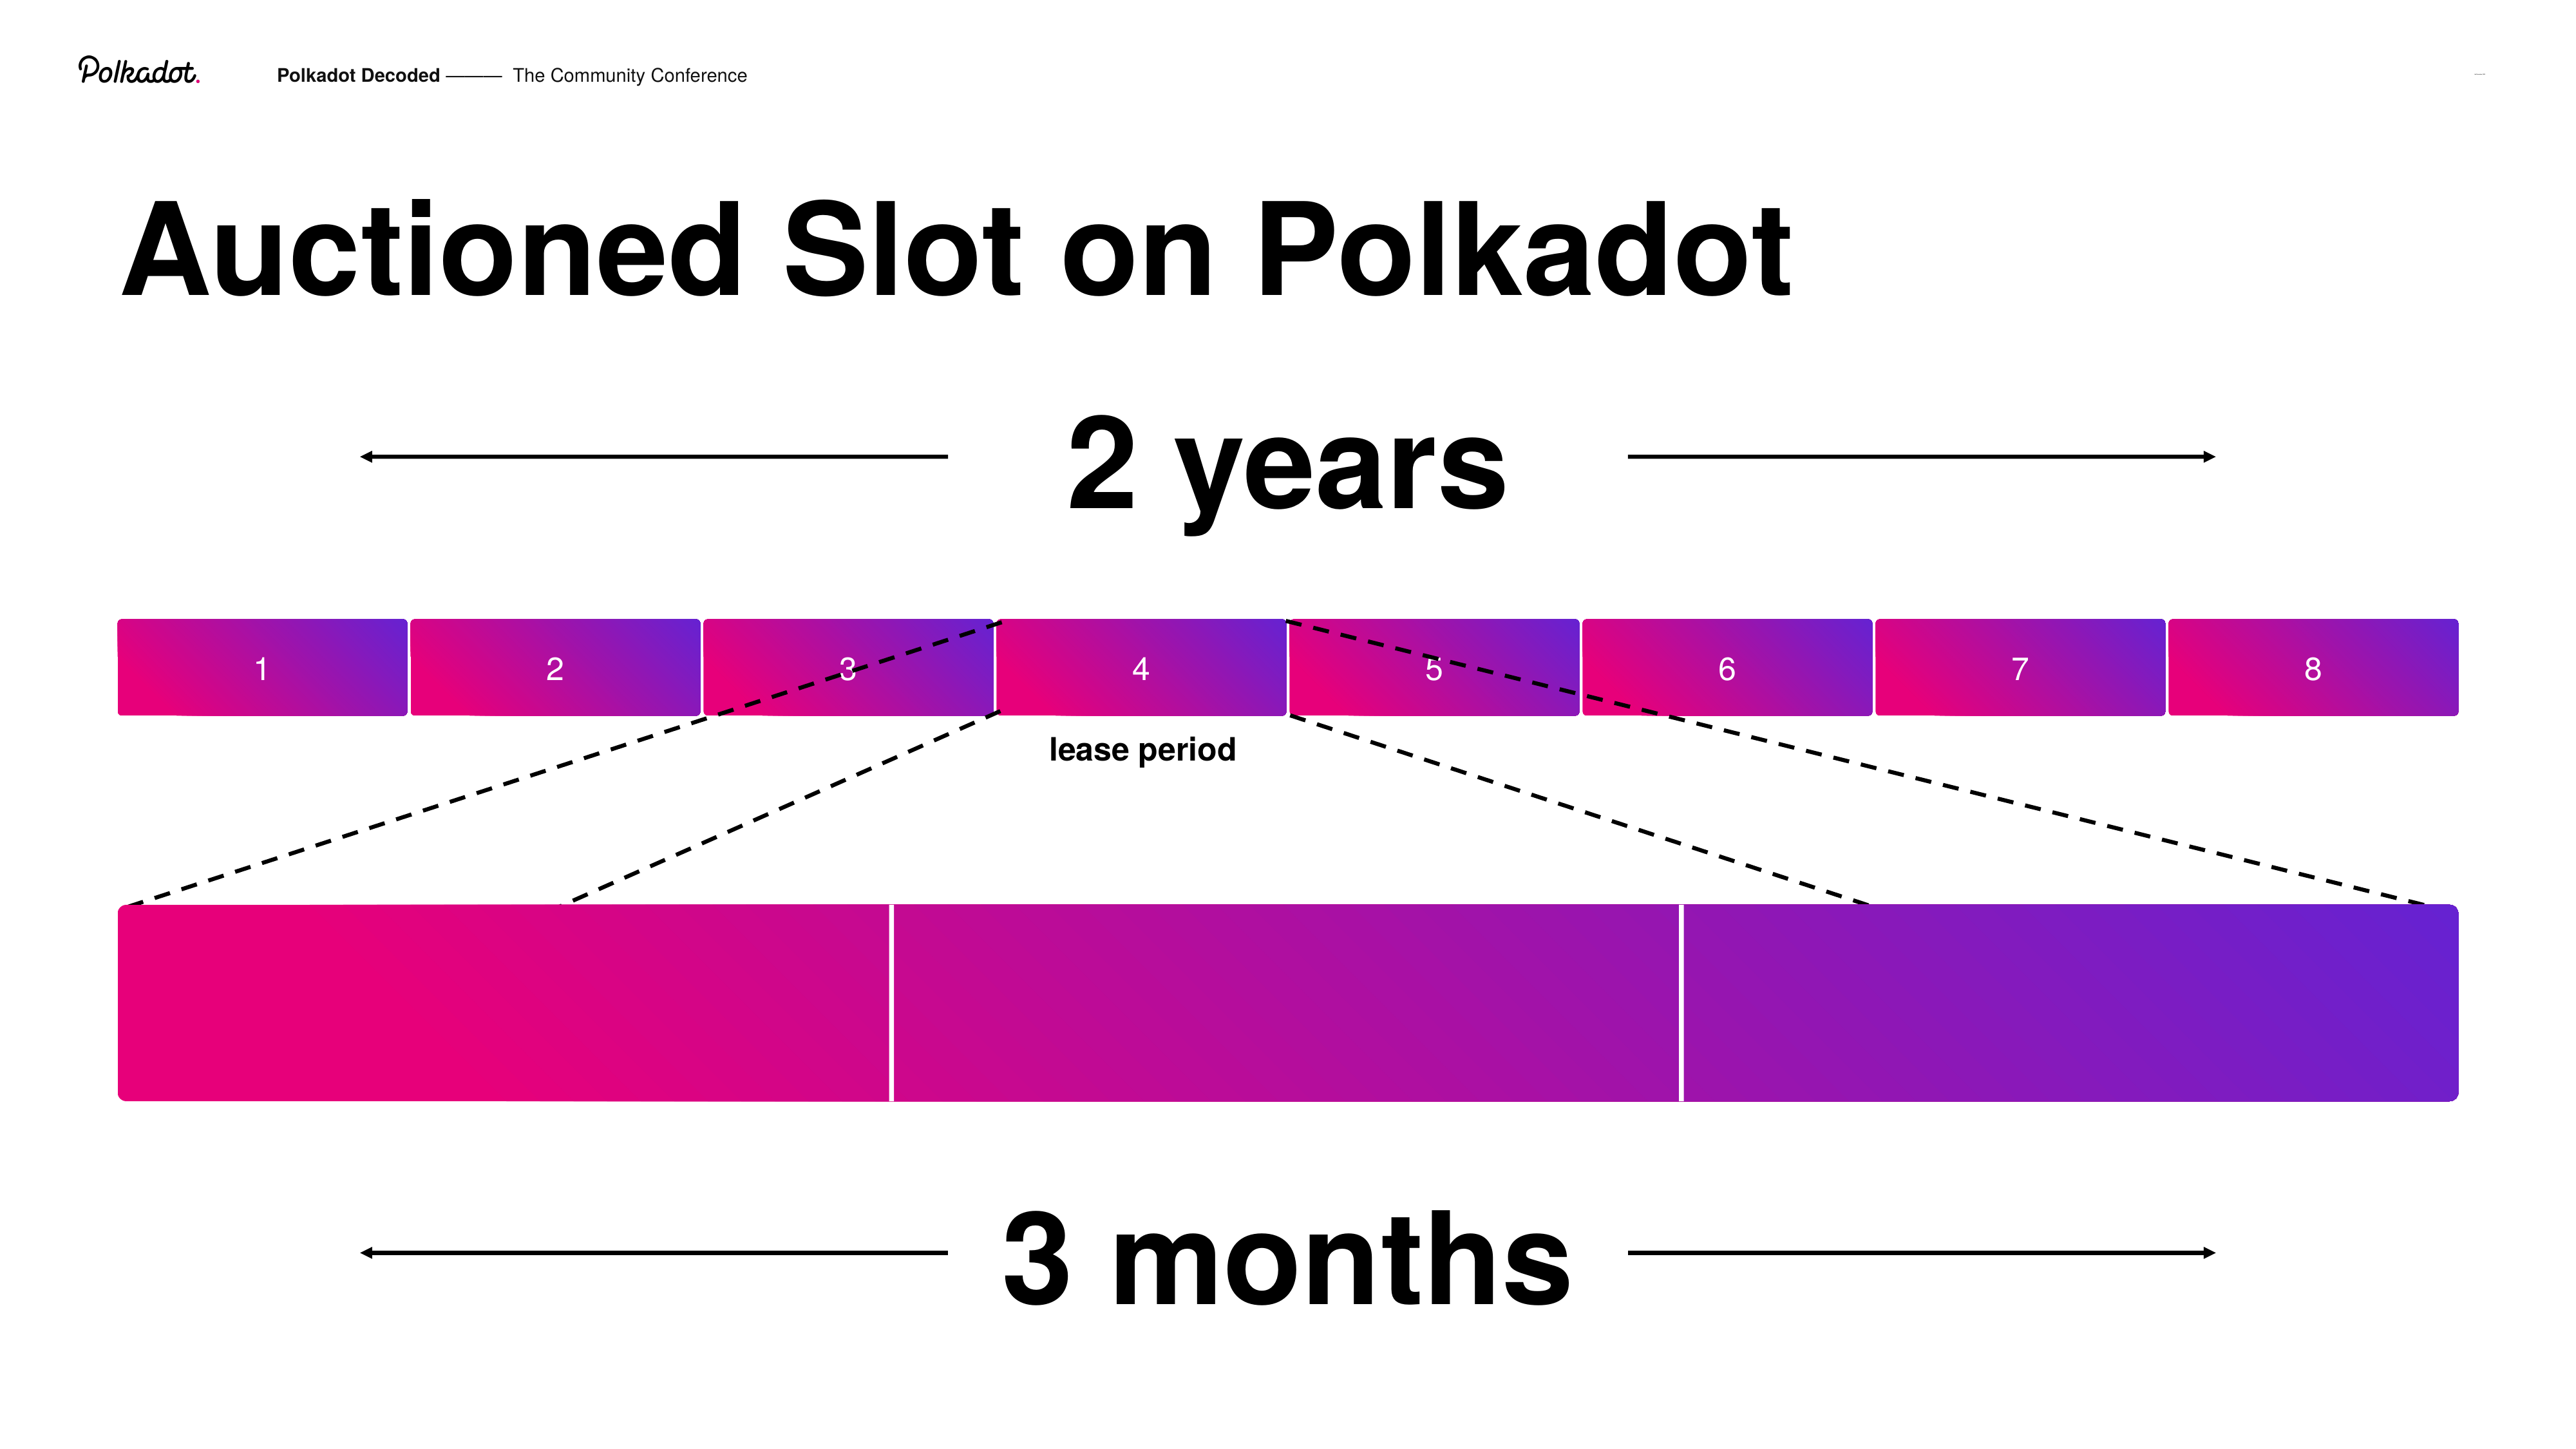

Auctioned Slot on Polkadot
2 years
1
2
3
4
5
6
7
8
lease period

3 months